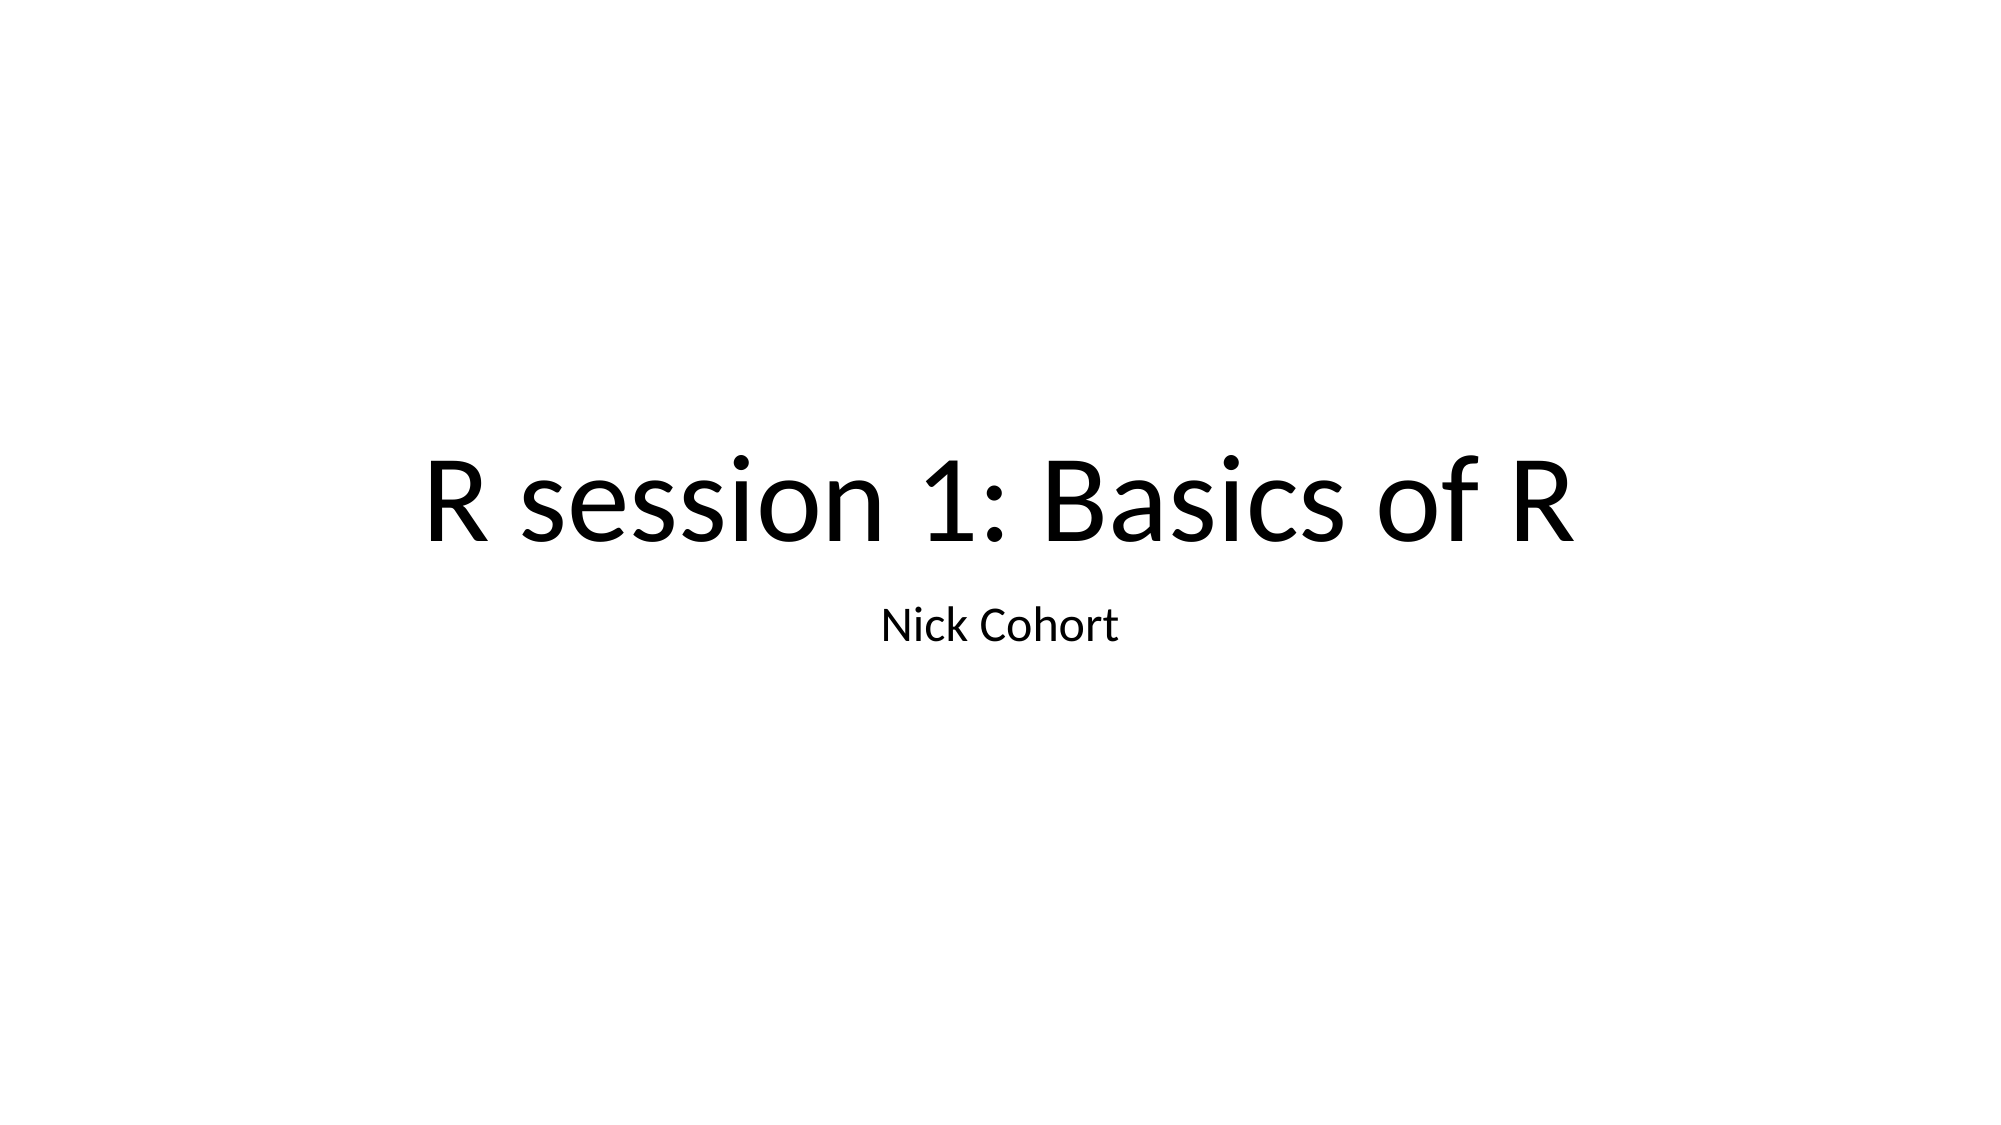

# R session 1: Basics of R
Nick Cohort